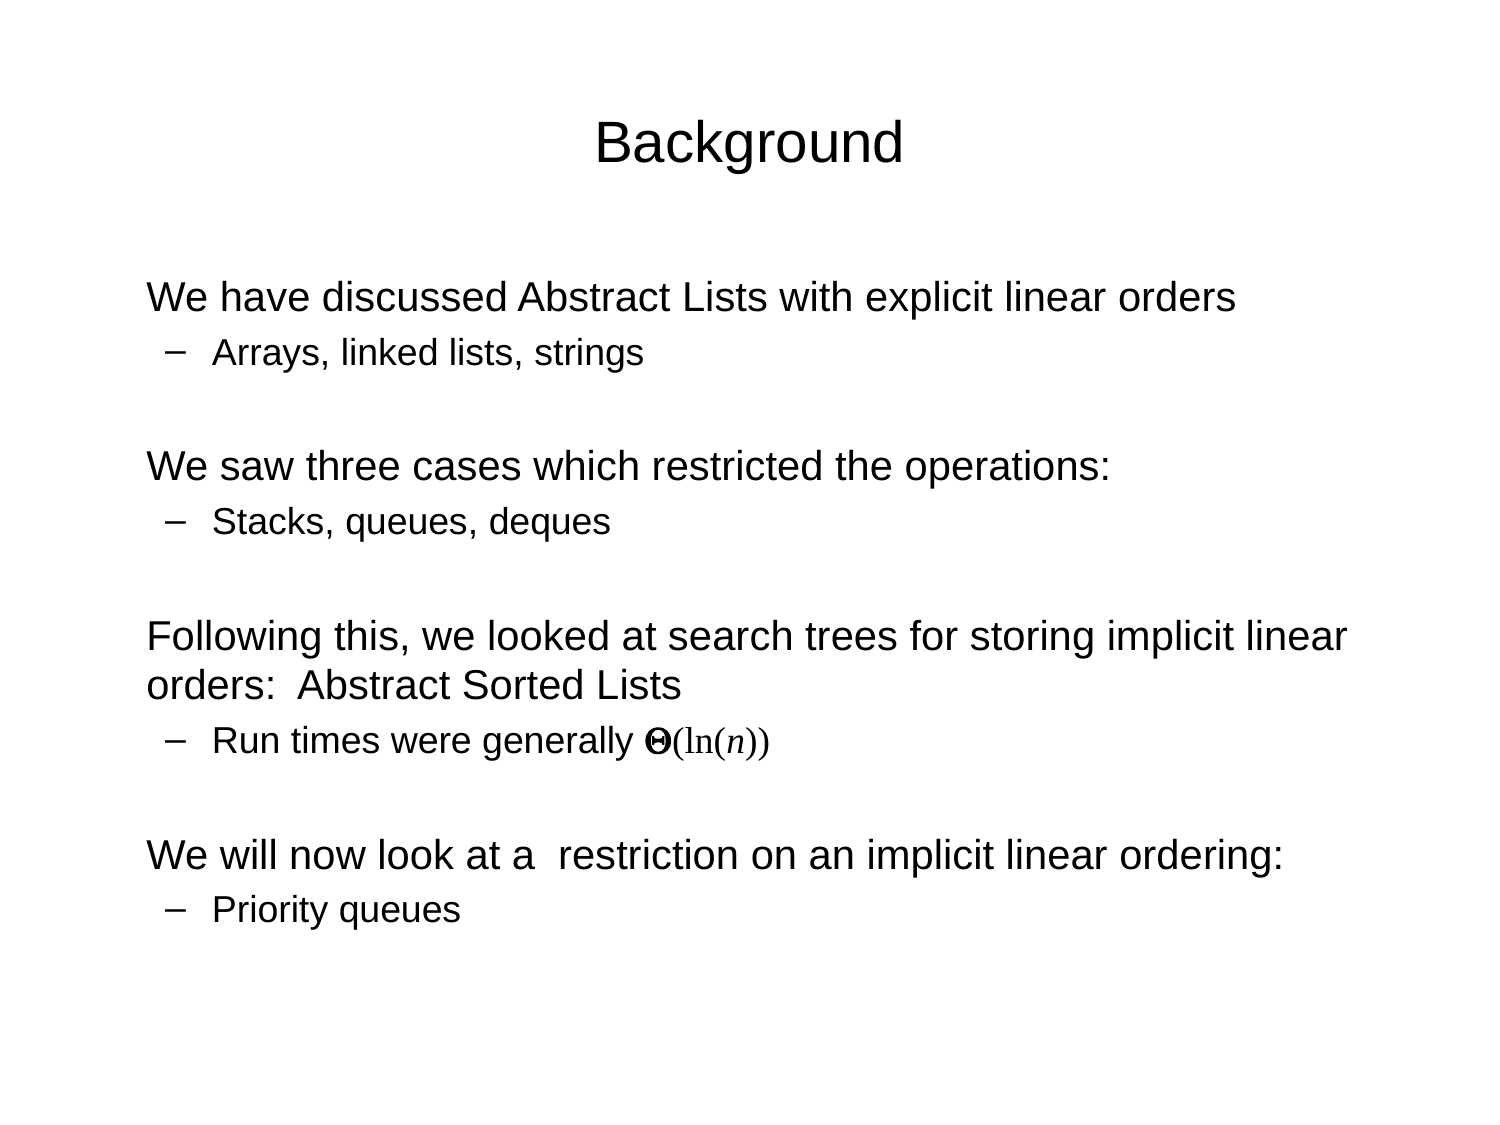

# Background
	We have discussed Abstract Lists with explicit linear orders
Arrays, linked lists, strings

	We saw three cases which restricted the operations:
Stacks, queues, deques

	Following this, we looked at search trees for storing implicit linear orders:  Abstract Sorted Lists
Run times were generally Θ(ln(n))

	We will now look at a  restriction on an implicit linear ordering:
Priority queues